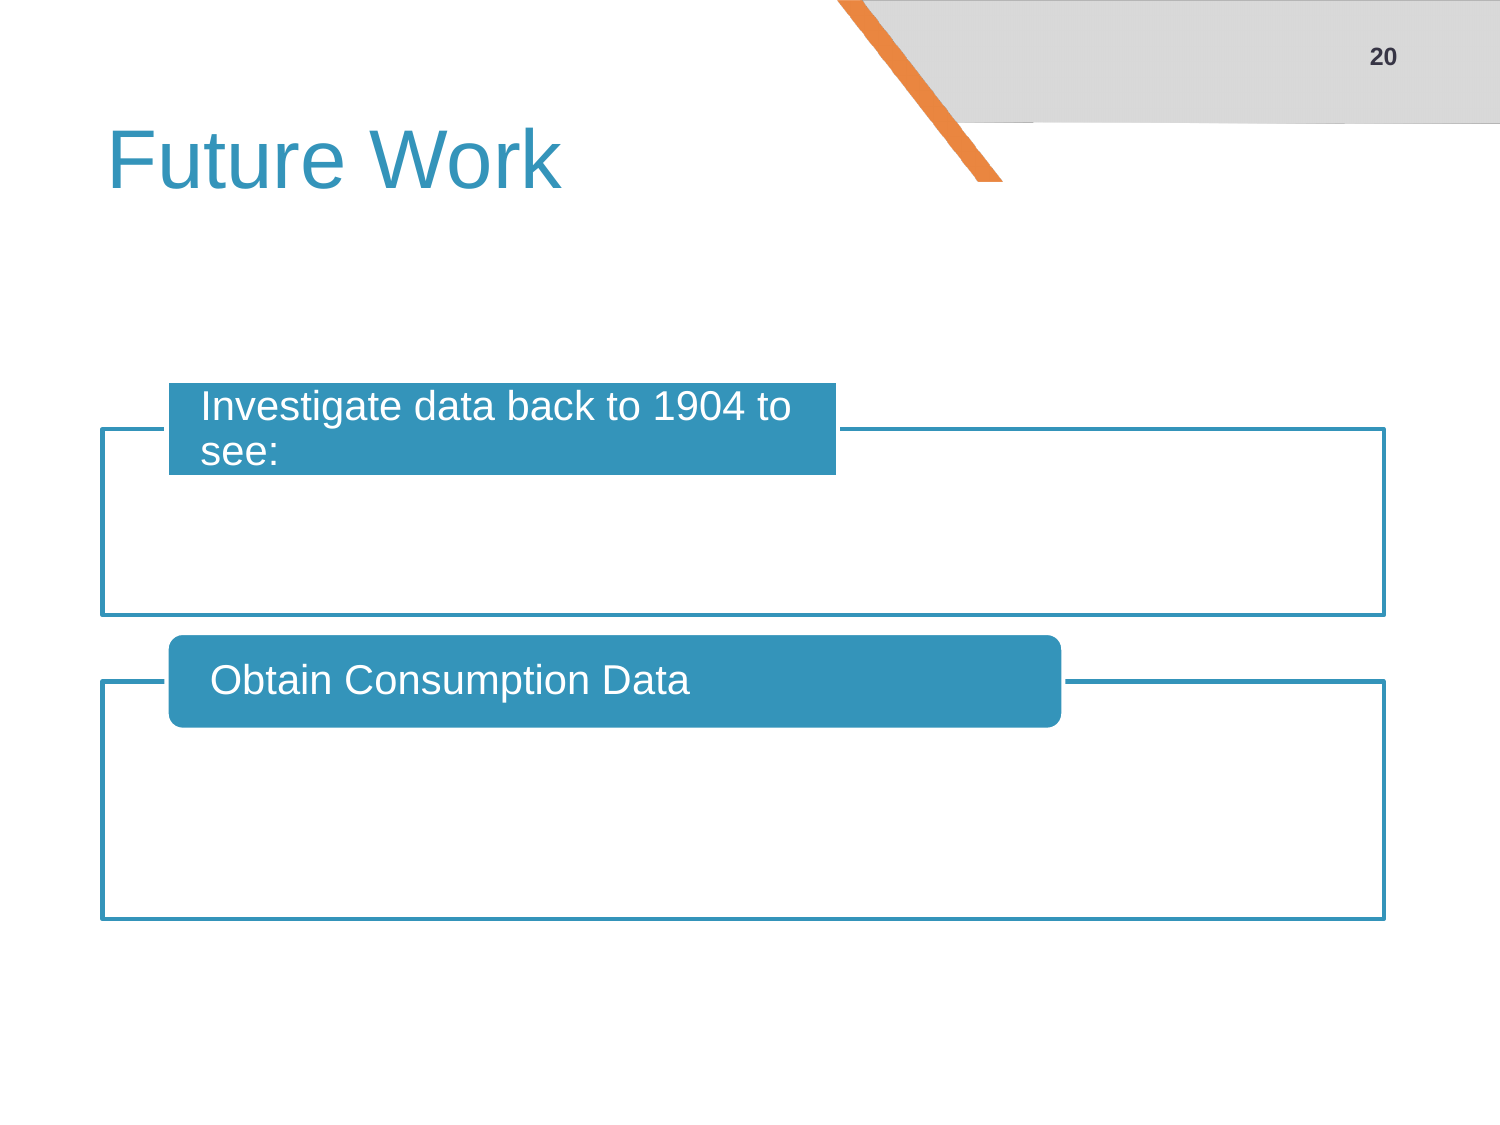

20
# Future Work
If harvesting has increased
Species have migrated areas
Investigate data back to 1904 to see:
See if France consumes more Salmon than they harvest
See if Norway consumes less Salmon than they harvest
 Most consumed fish compared to harvest data
Obtain Consumption Data